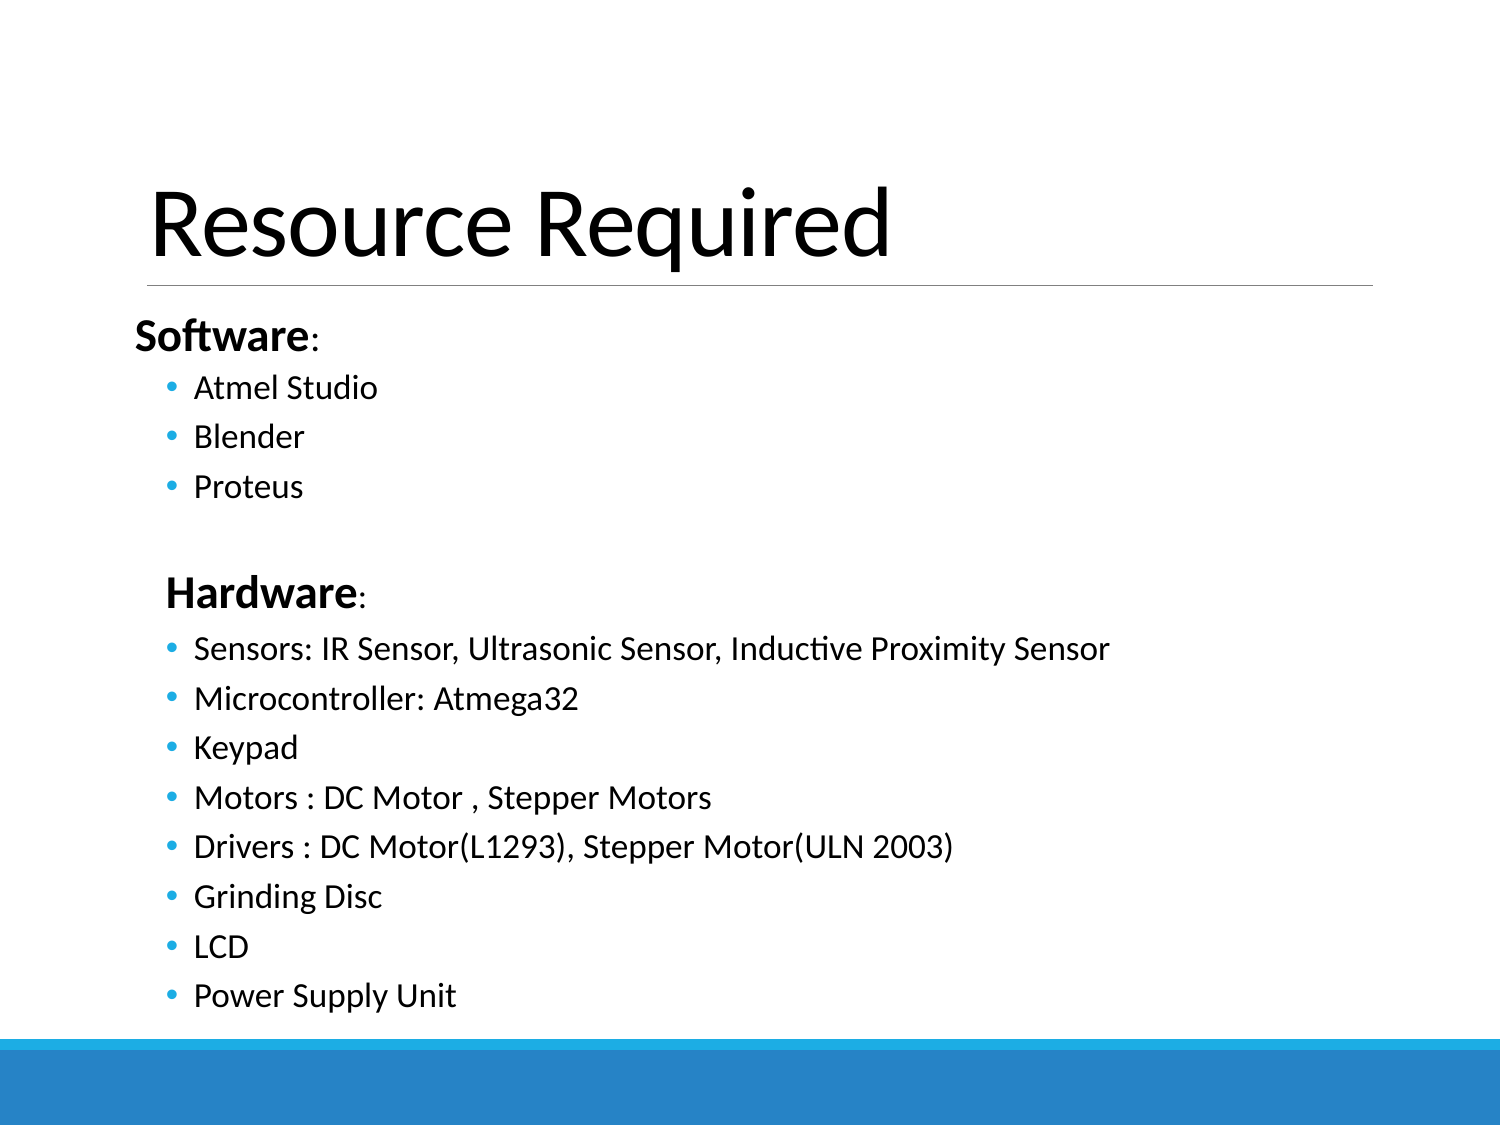

# Resource Required
Software:
Atmel Studio
Blender
Proteus

Hardware:
Sensors: IR Sensor, Ultrasonic Sensor, Inductive Proximity Sensor
Microcontroller: Atmega32
Keypad
Motors : DC Motor , Stepper Motors
Drivers : DC Motor(L1293), Stepper Motor(ULN 2003)
Grinding Disc
LCD
Power Supply Unit